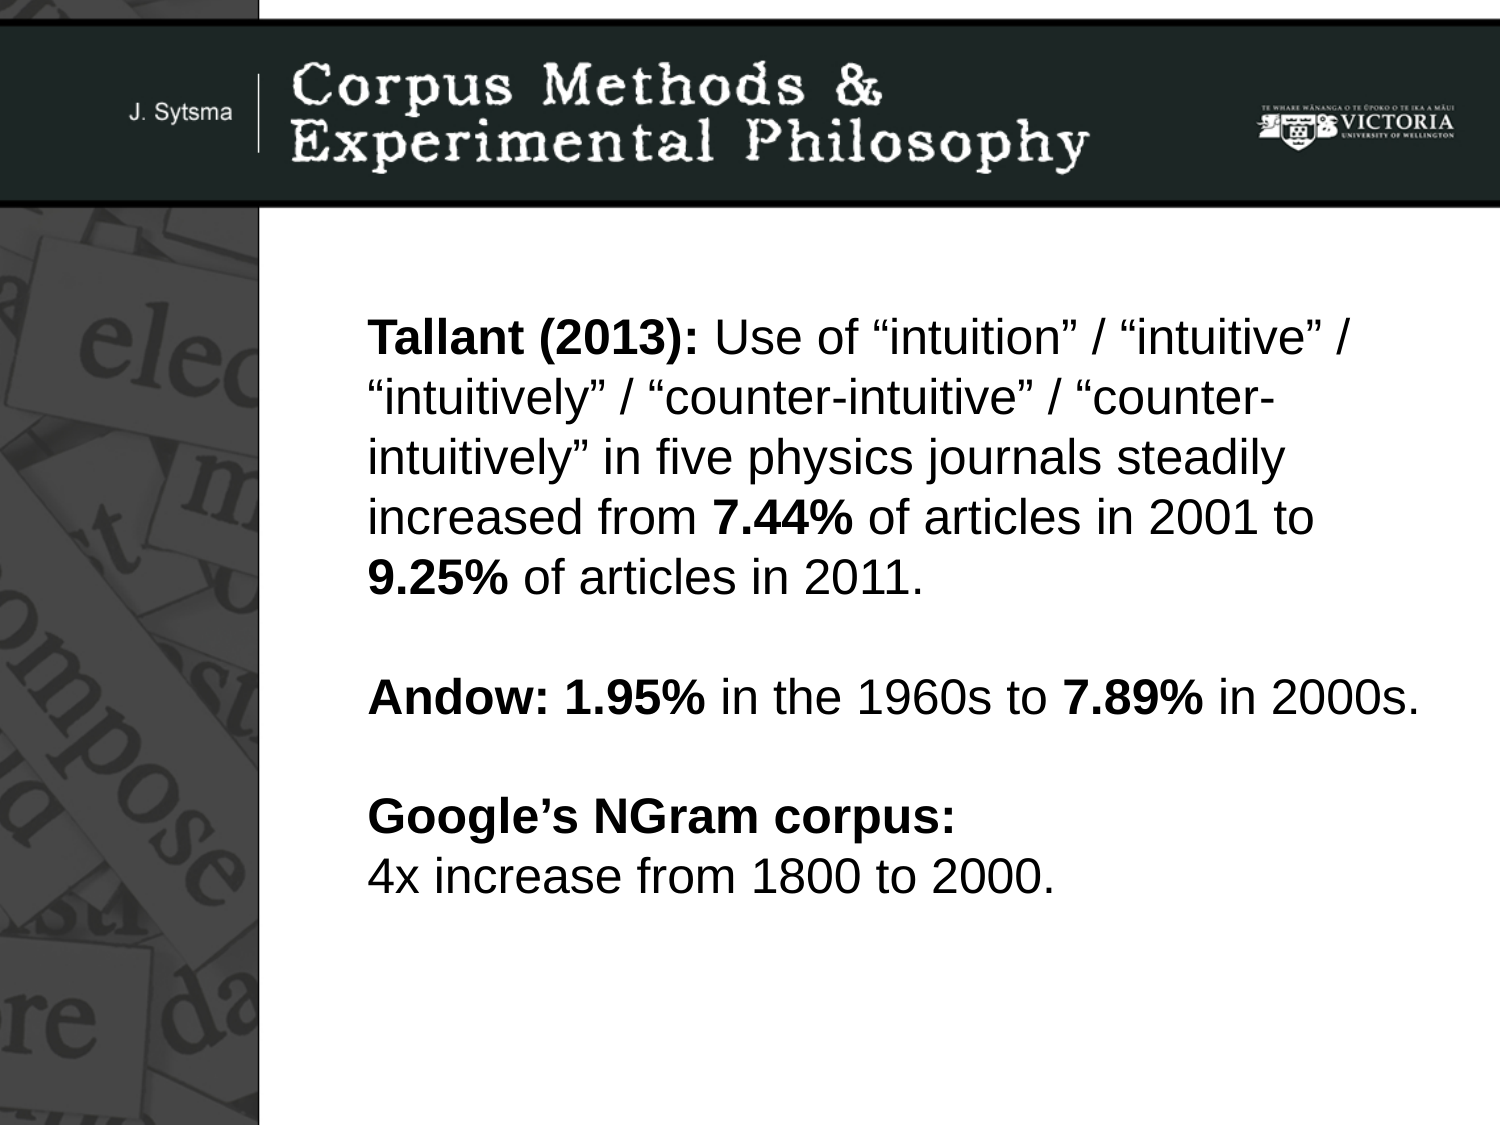

Tallant (2013): Use of “intuition” / “intuitive” /
“intuitively” / “counter-intuitive” / “counter-
intuitively” in five physics journals steadily
increased from 7.44% of articles in 2001 to
9.25% of articles in 2011.
Andow: 1.95% in the 1960s to 7.89% in 2000s.
Google’s NGram corpus:
4x increase from 1800 to 2000.